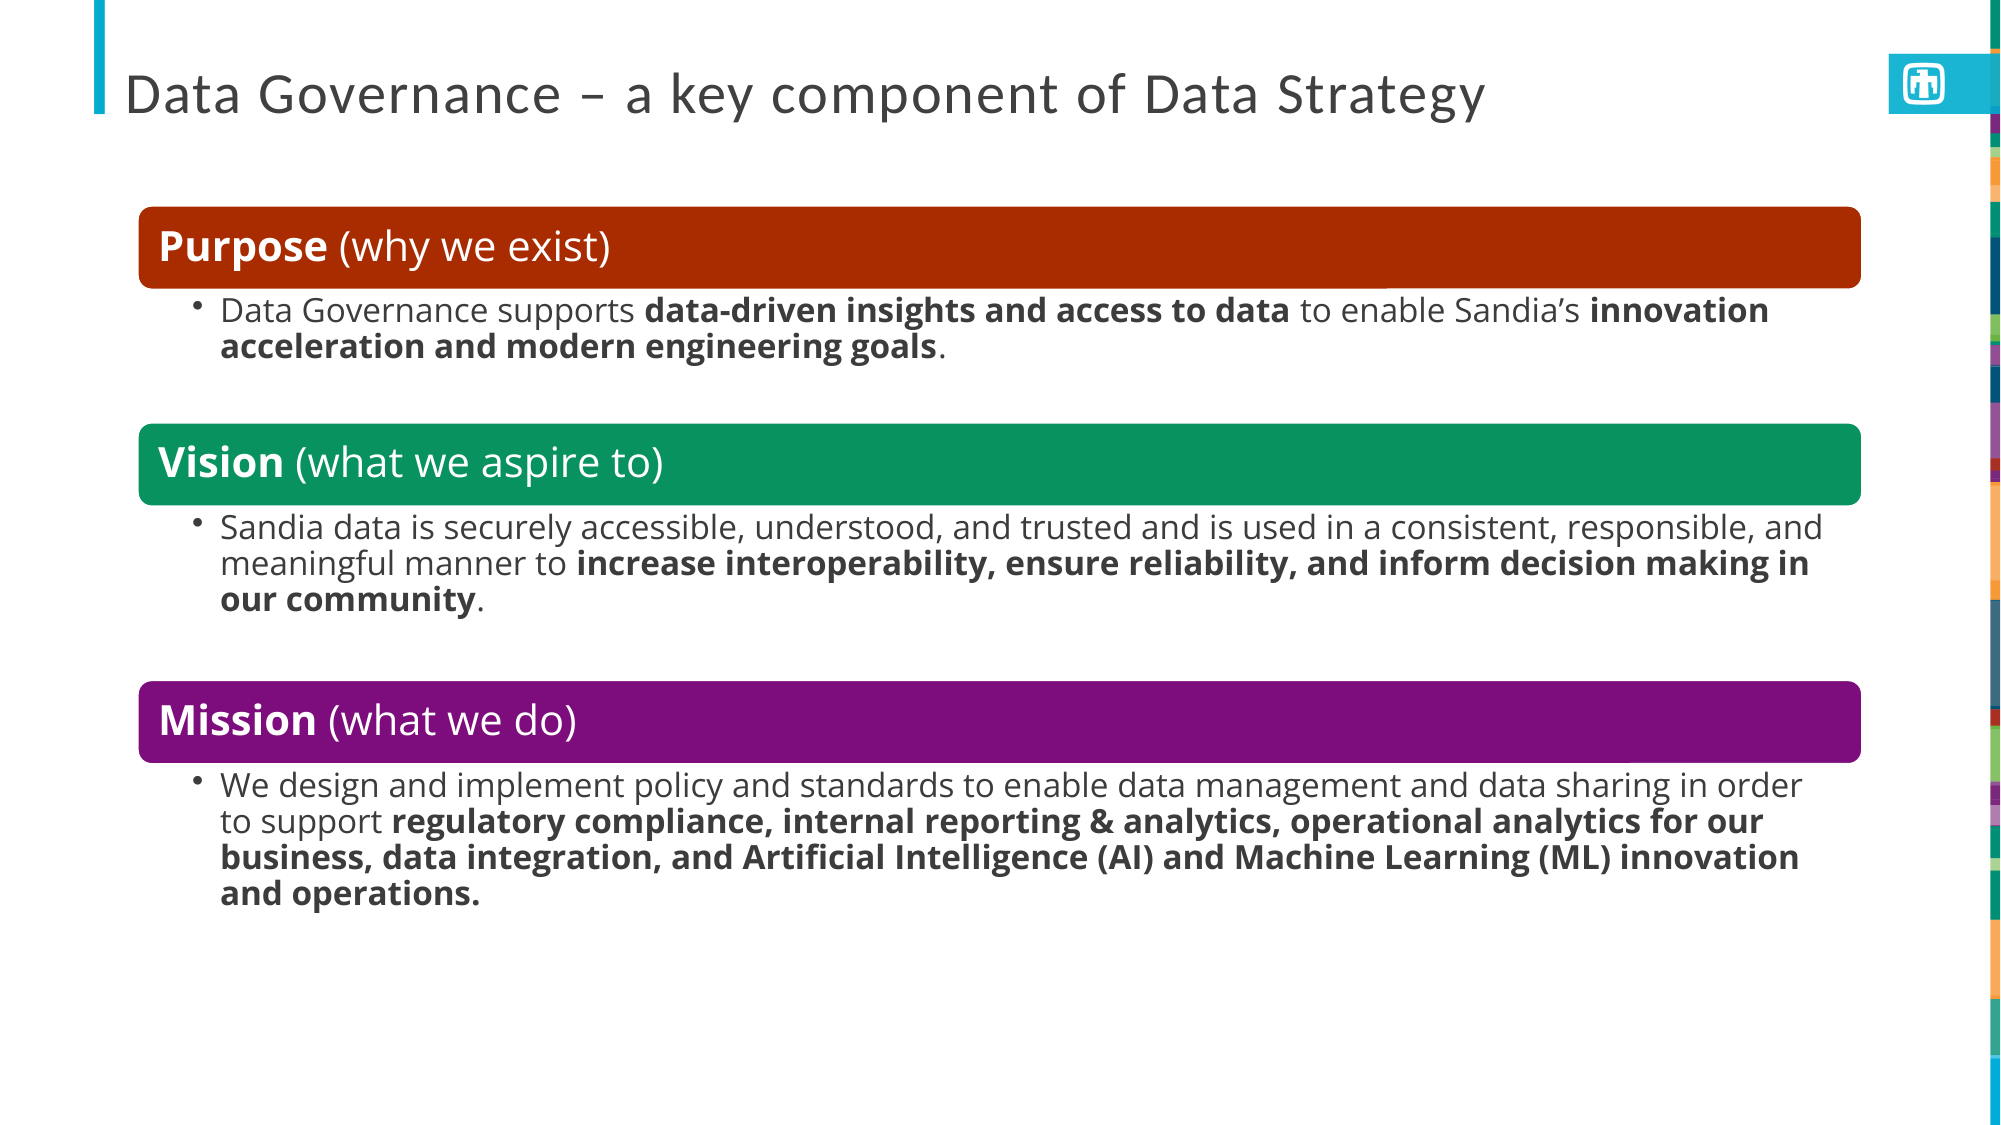

# Data Governance – a key component of Data Strategy
Purpose (why we exist)
Data Governance supports data-driven insights and access to data to enable Sandia’s innovation acceleration and modern engineering goals.
Vision (what we aspire to)
Sandia data is securely accessible, understood, and trusted and is used in a consistent, responsible, and meaningful manner to increase interoperability, ensure reliability, and inform decision making in our community.
Mission (what we do)
We design and implement policy and standards to enable data management and data sharing in order to support regulatory compliance, internal reporting & analytics, operational analytics for our business, data integration, and Artificial Intelligence (AI) and Machine Learning (ML) innovation and operations.